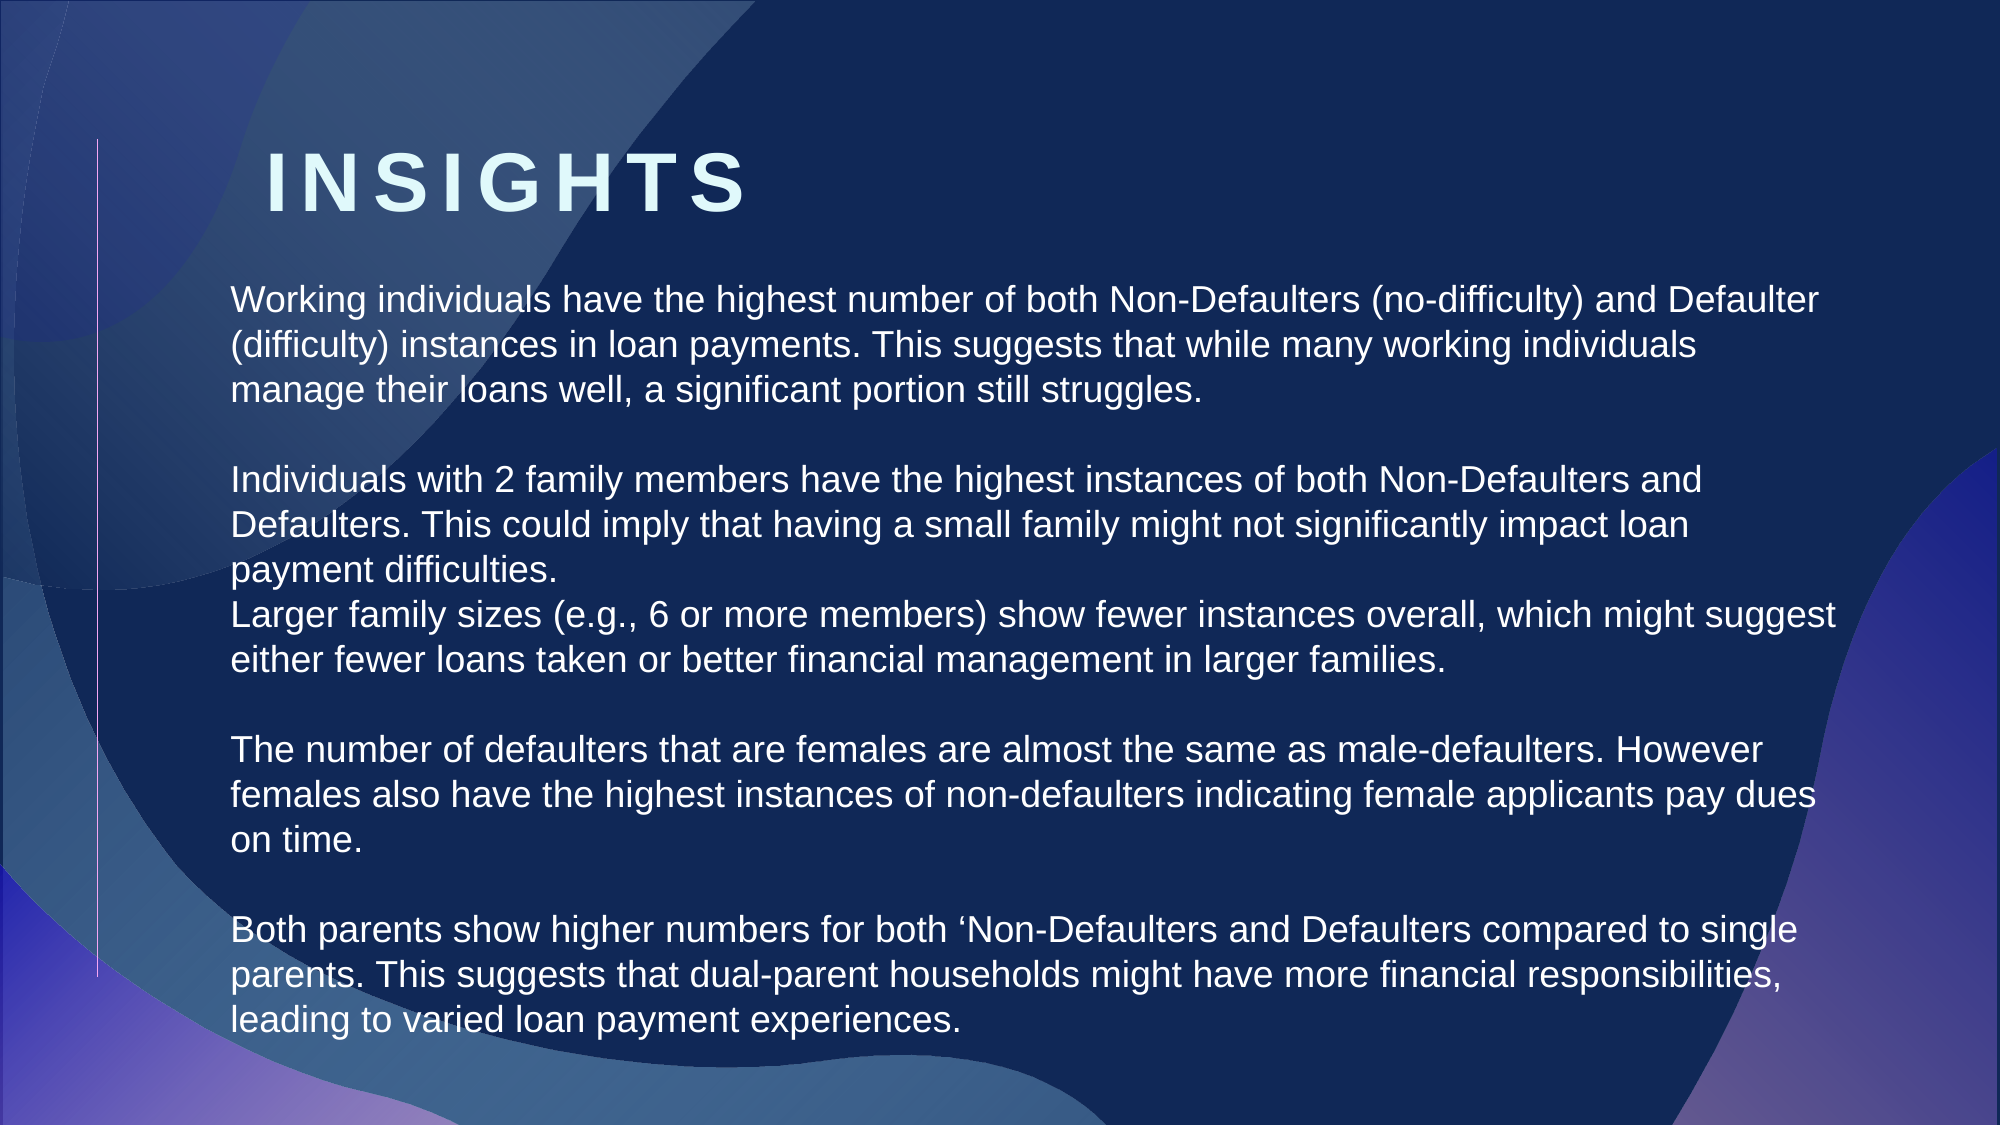

# Insights
Working individuals have the highest number of both Non-Defaulters (no-difficulty) and Defaulter (difficulty) instances in loan payments. This suggests that while many working individuals manage their loans well, a significant portion still struggles.

Individuals with 2 family members have the highest instances of both Non-Defaulters and Defaulters. This could imply that having a small family might not significantly impact loan payment difficulties.
Larger family sizes (e.g., 6 or more members) show fewer instances overall, which might suggest either fewer loans taken or better financial management in larger families.

The number of defaulters that are females are almost the same as male-defaulters. However females also have the highest instances of non-defaulters indicating female applicants pay dues on time.

Both parents show higher numbers for both ‘Non-Defaulters and Defaulters compared to single parents. This suggests that dual-parent households might have more financial responsibilities, leading to varied loan payment experiences.